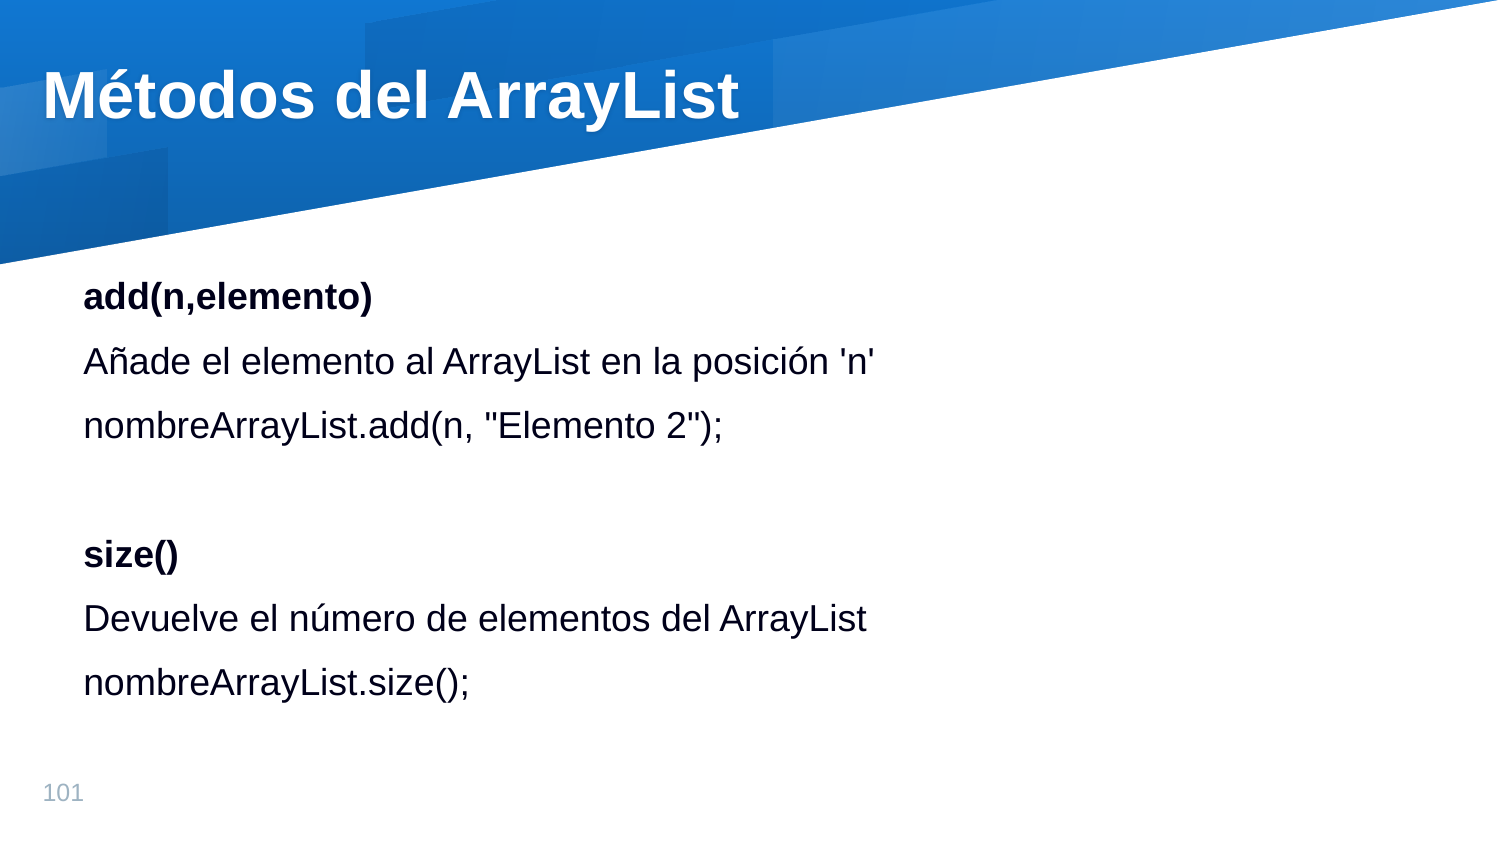

Métodos del ArrayList
add(n,elemento)
Añade el elemento al ArrayList en la posición 'n'
nombreArrayList.add(n, "Elemento 2");

size()
Devuelve el número de elementos del ArrayList
nombreArrayList.size();
101